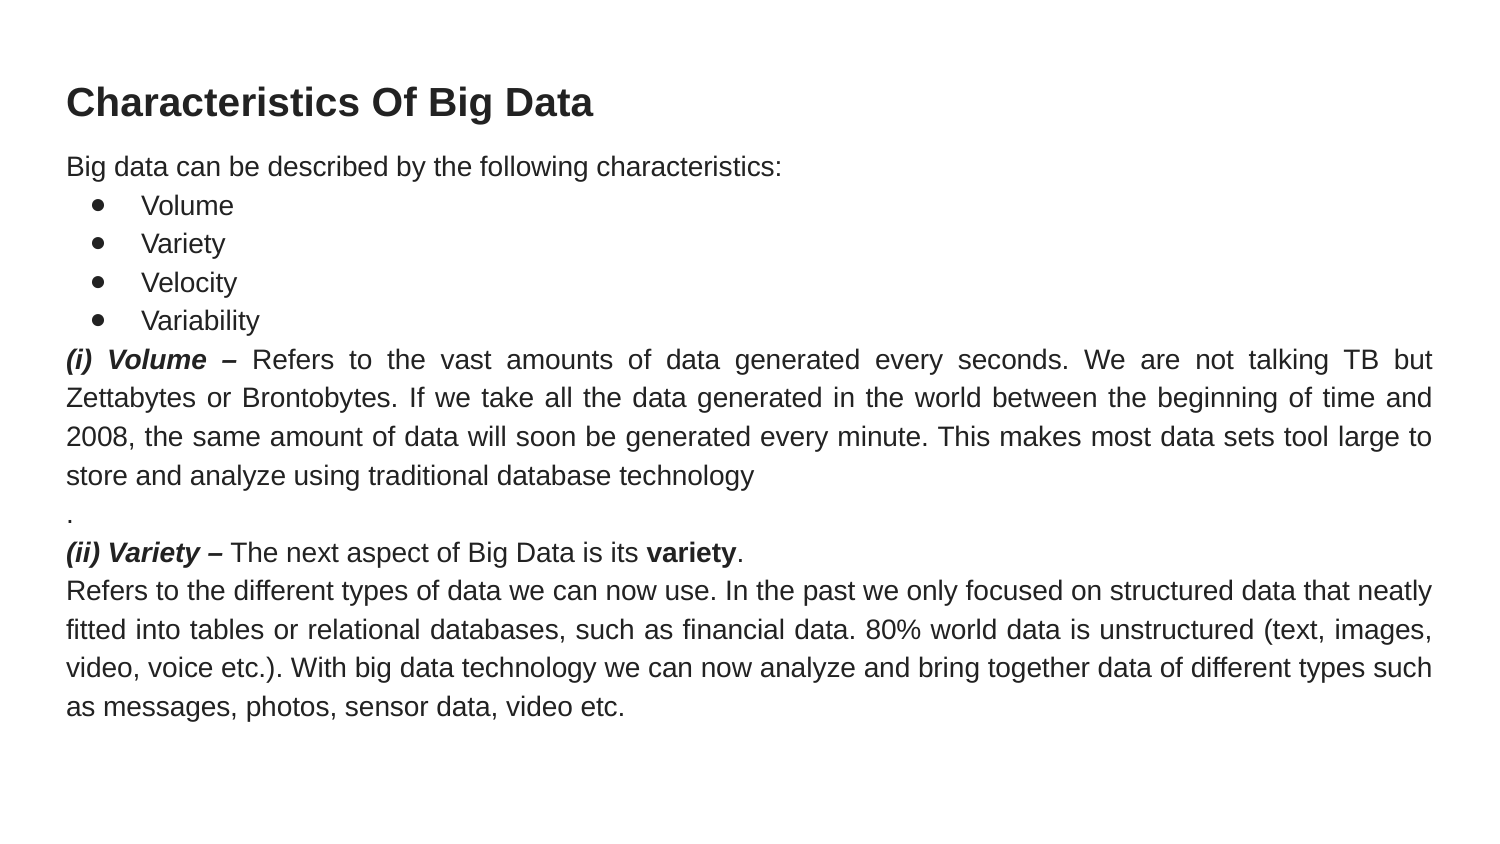

Characteristics Of Big Data
Big data can be described by the following characteristics:
Volume
Variety
Velocity
Variability
(i) Volume – Refers to the vast amounts of data generated every seconds. We are not talking TB but Zettabytes or Brontobytes. If we take all the data generated in the world between the beginning of time and 2008, the same amount of data will soon be generated every minute. This makes most data sets tool large to store and analyze using traditional database technology
.
(ii) Variety – The next aspect of Big Data is its variety.
Refers to the different types of data we can now use. In the past we only focused on structured data that neatly fitted into tables or relational databases, such as financial data. 80% world data is unstructured (text, images, video, voice etc.). With big data technology we can now analyze and bring together data of different types such as messages, photos, sensor data, video etc.